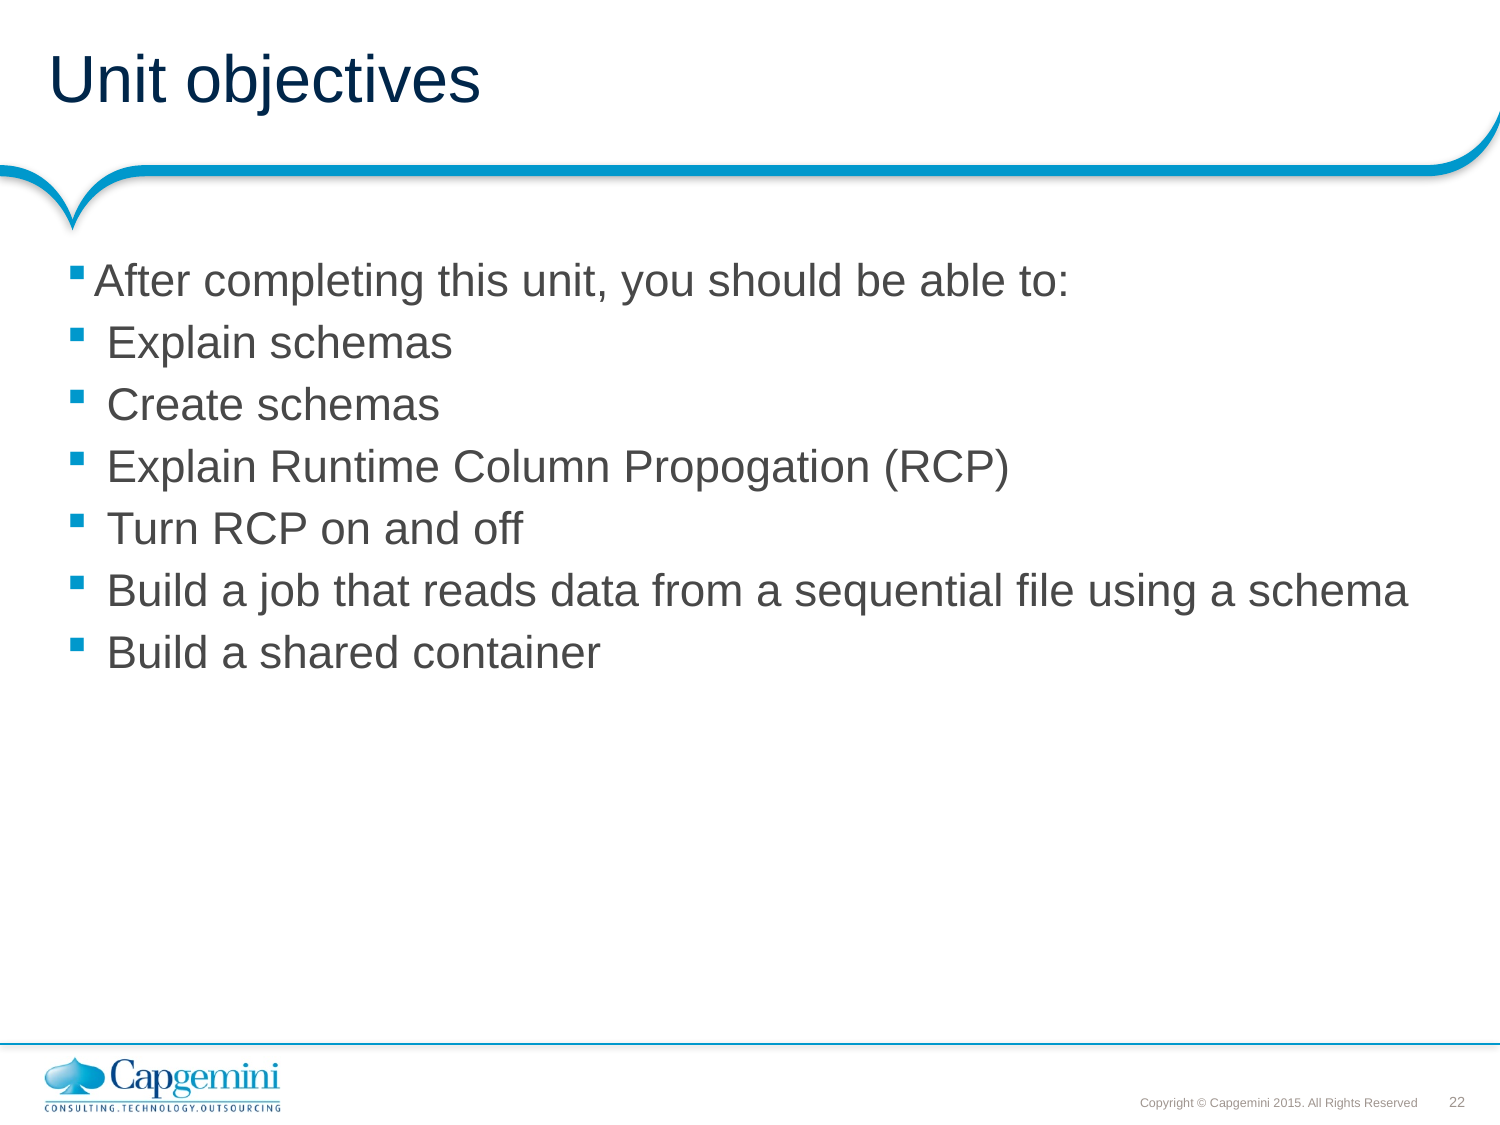

# Unit objectives
After completing this unit, you should be able to:
 Explain schemas
 Create schemas
 Explain Runtime Column Propogation (RCP)
 Turn RCP on and off
 Build a job that reads data from a sequential file using a schema
 Build a shared container